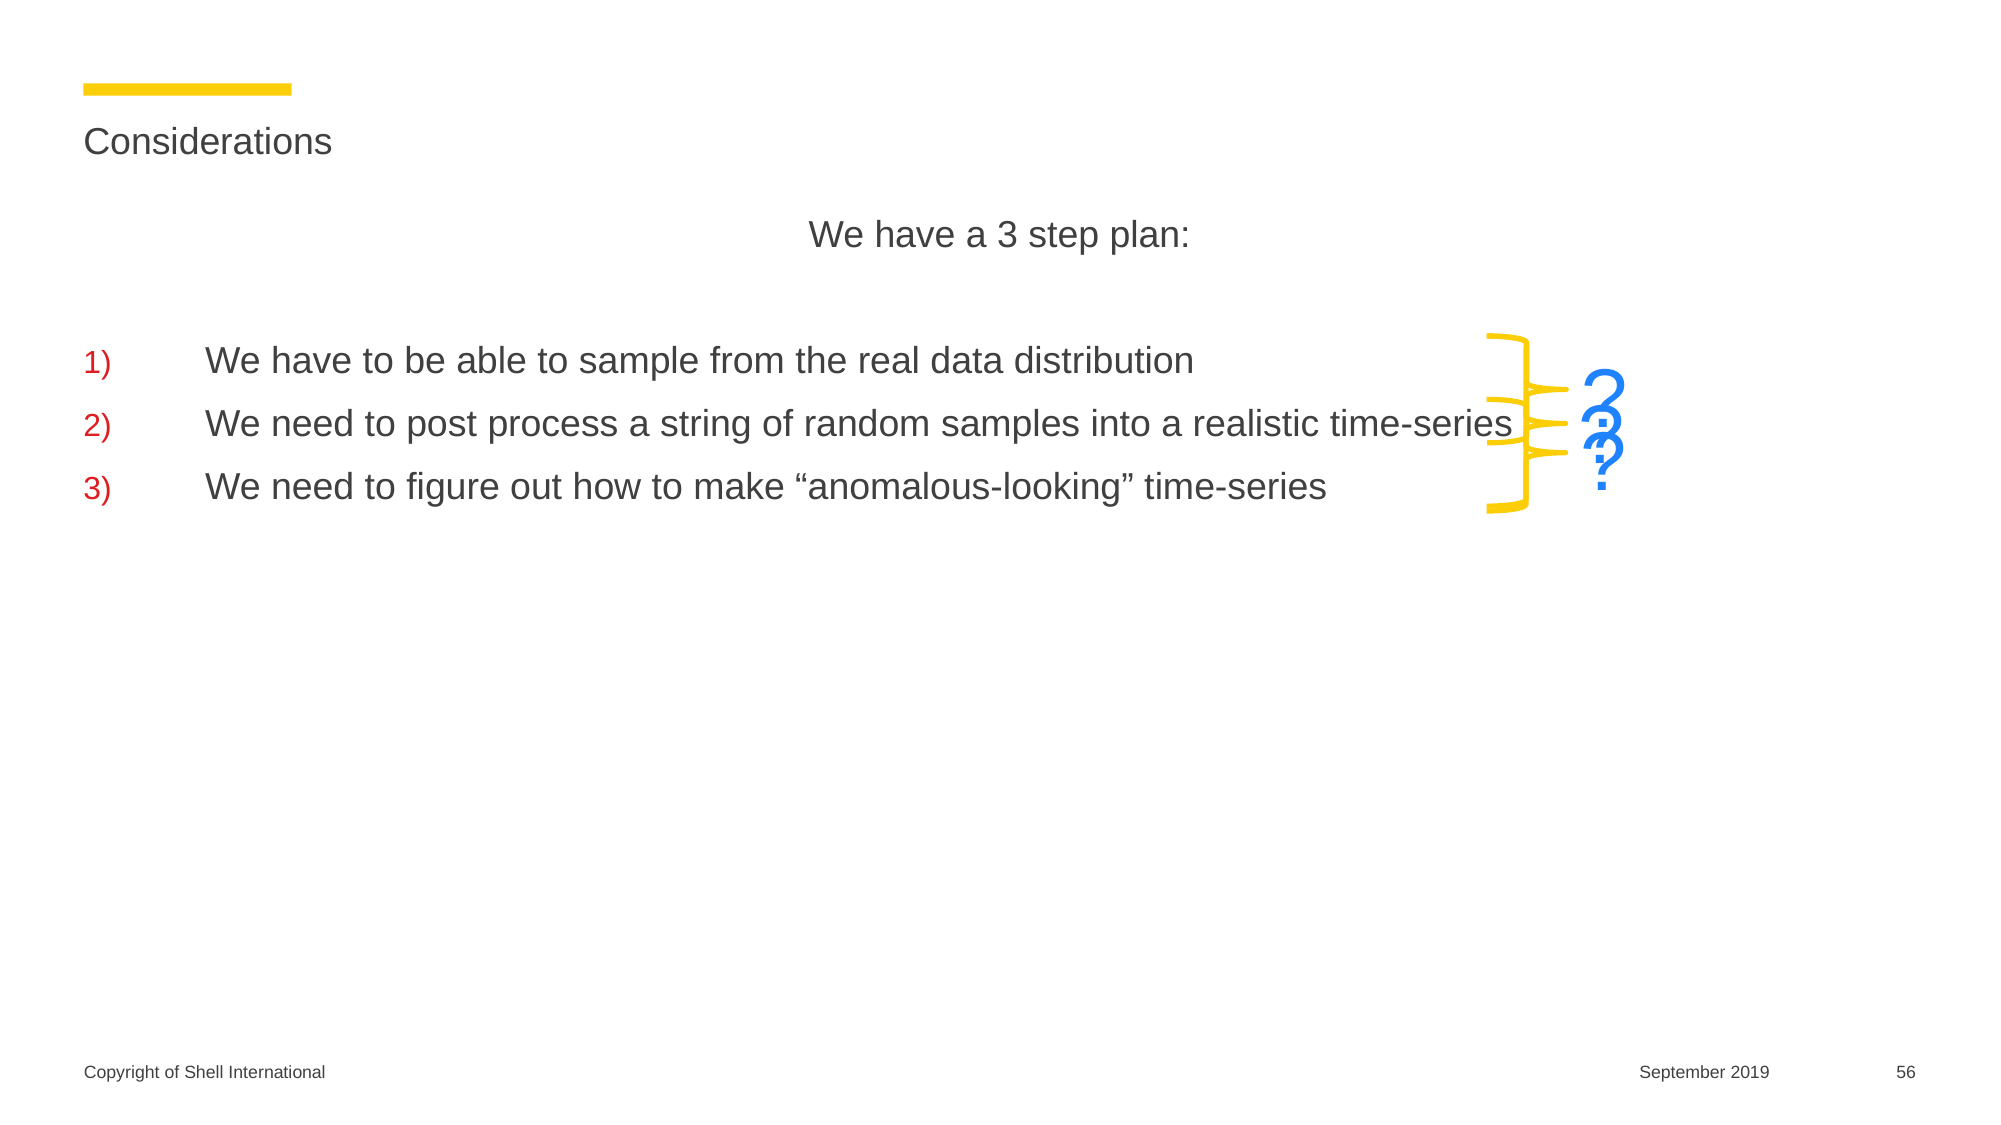

# Considerations
We have a 3 step plan:

We have to be able to sample from the real data distribution
We need to post process a string of random samples into a realistic time-series
We need to figure out how to make “anomalous-looking” time-series

?

?

?

56
September 2019